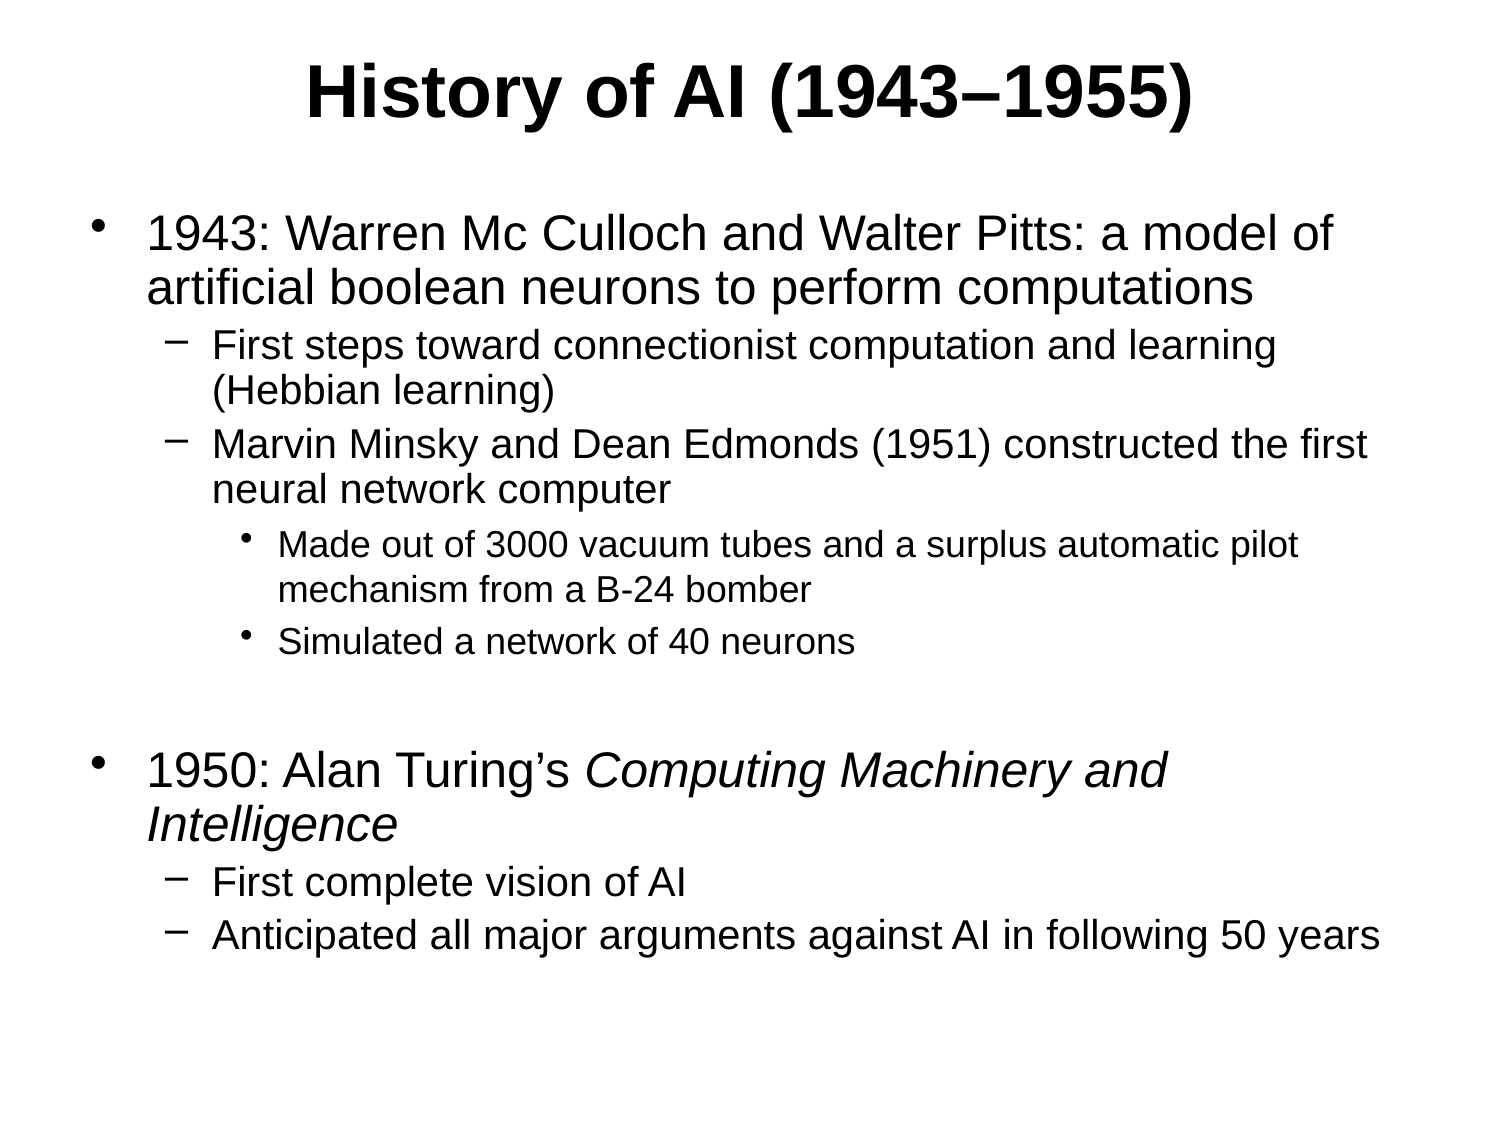

# History of AI (1943–1955)
1943: Warren Mc Culloch and Walter Pitts: a model of artificial boolean neurons to perform computations
First steps toward connectionist computation and learning (Hebbian learning)
Marvin Minsky and Dean Edmonds (1951) constructed the first neural network computer
Made out of 3000 vacuum tubes and a surplus automatic pilot mechanism from a B-24 bomber
Simulated a network of 40 neurons

1950: Alan Turing’s Computing Machinery and Intelligence
First complete vision of AI
Anticipated all major arguments against AI in following 50 years